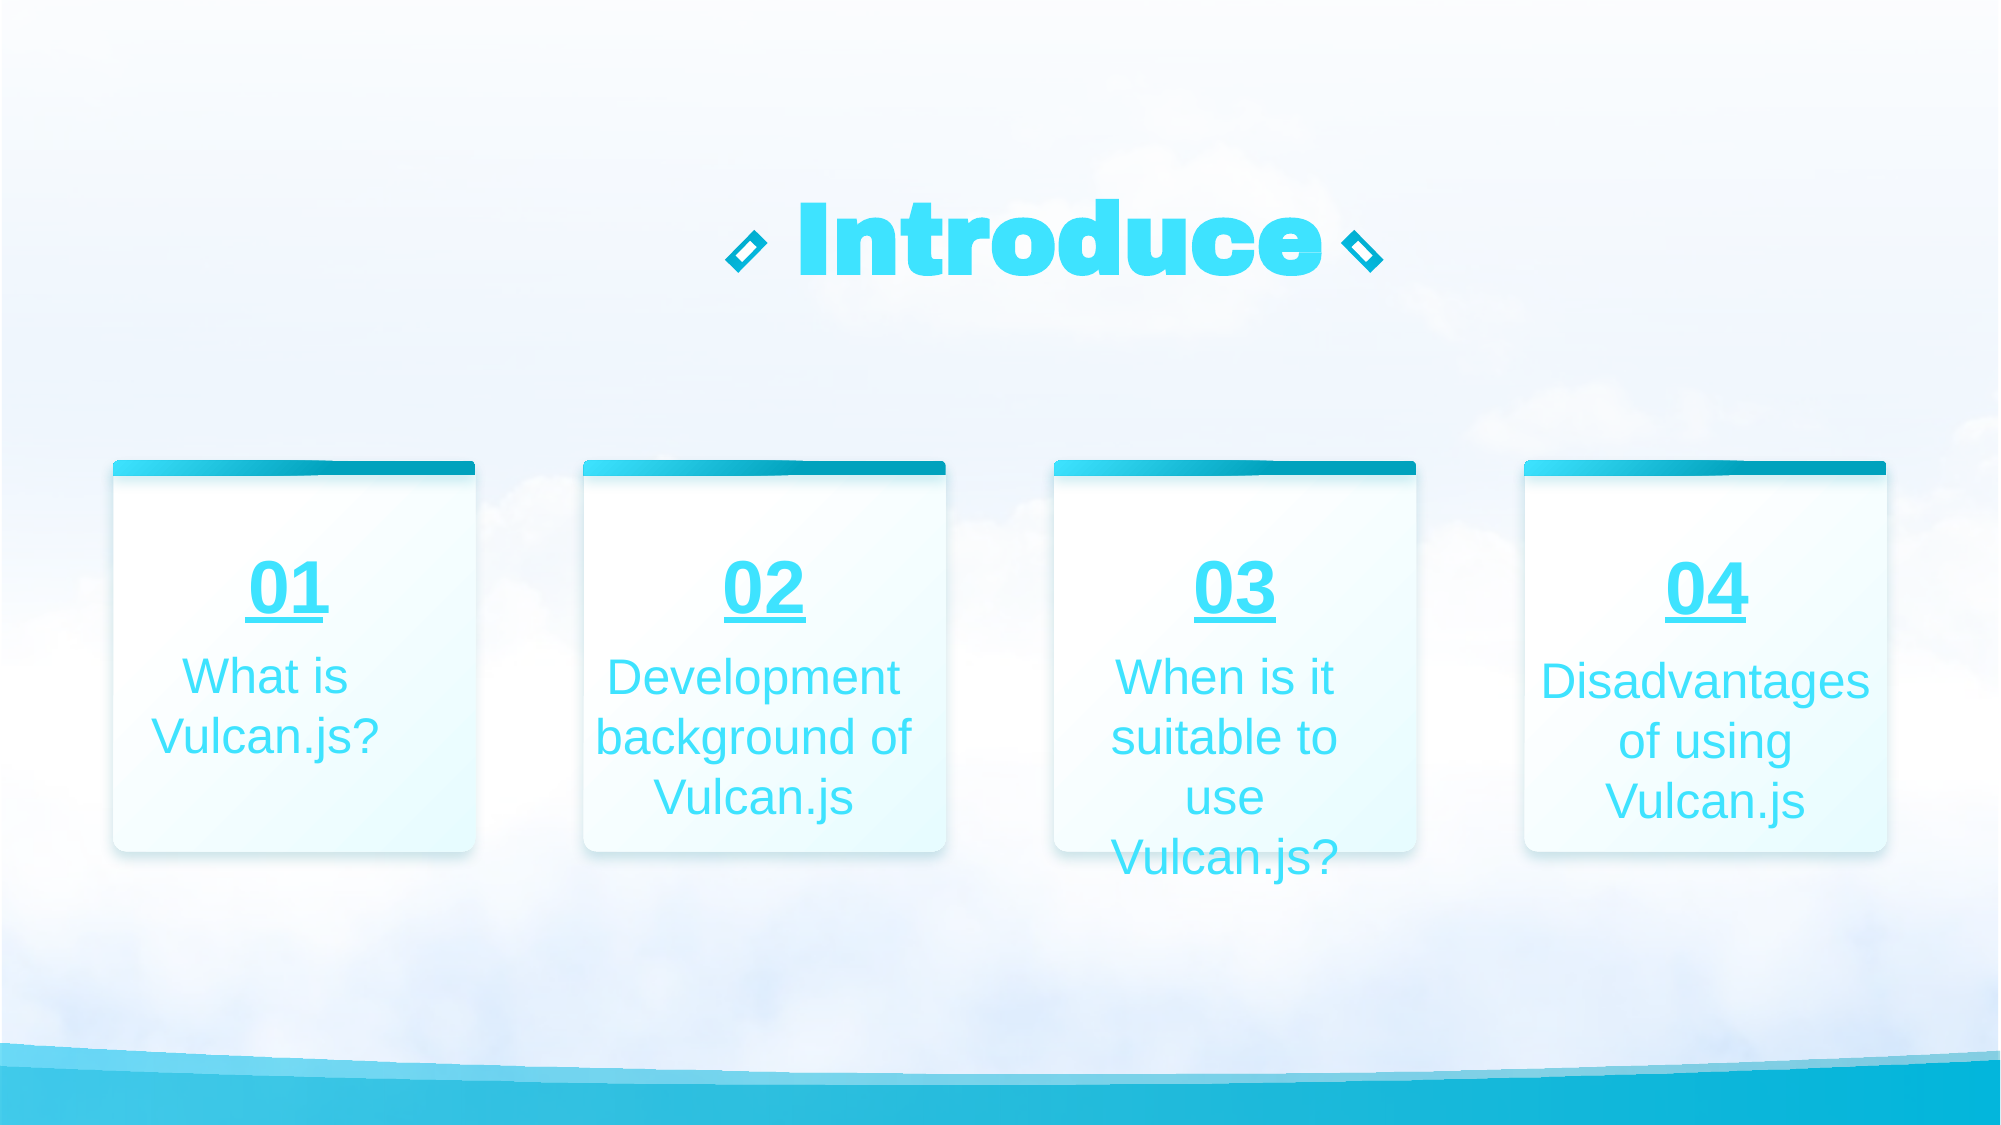

# Introduce

02
Development background of Vulcan.js
03
When is it suitable to use Vulcan.js?
01
What is Vulcan.js?
04
Disadvantages of using Vulcan.js